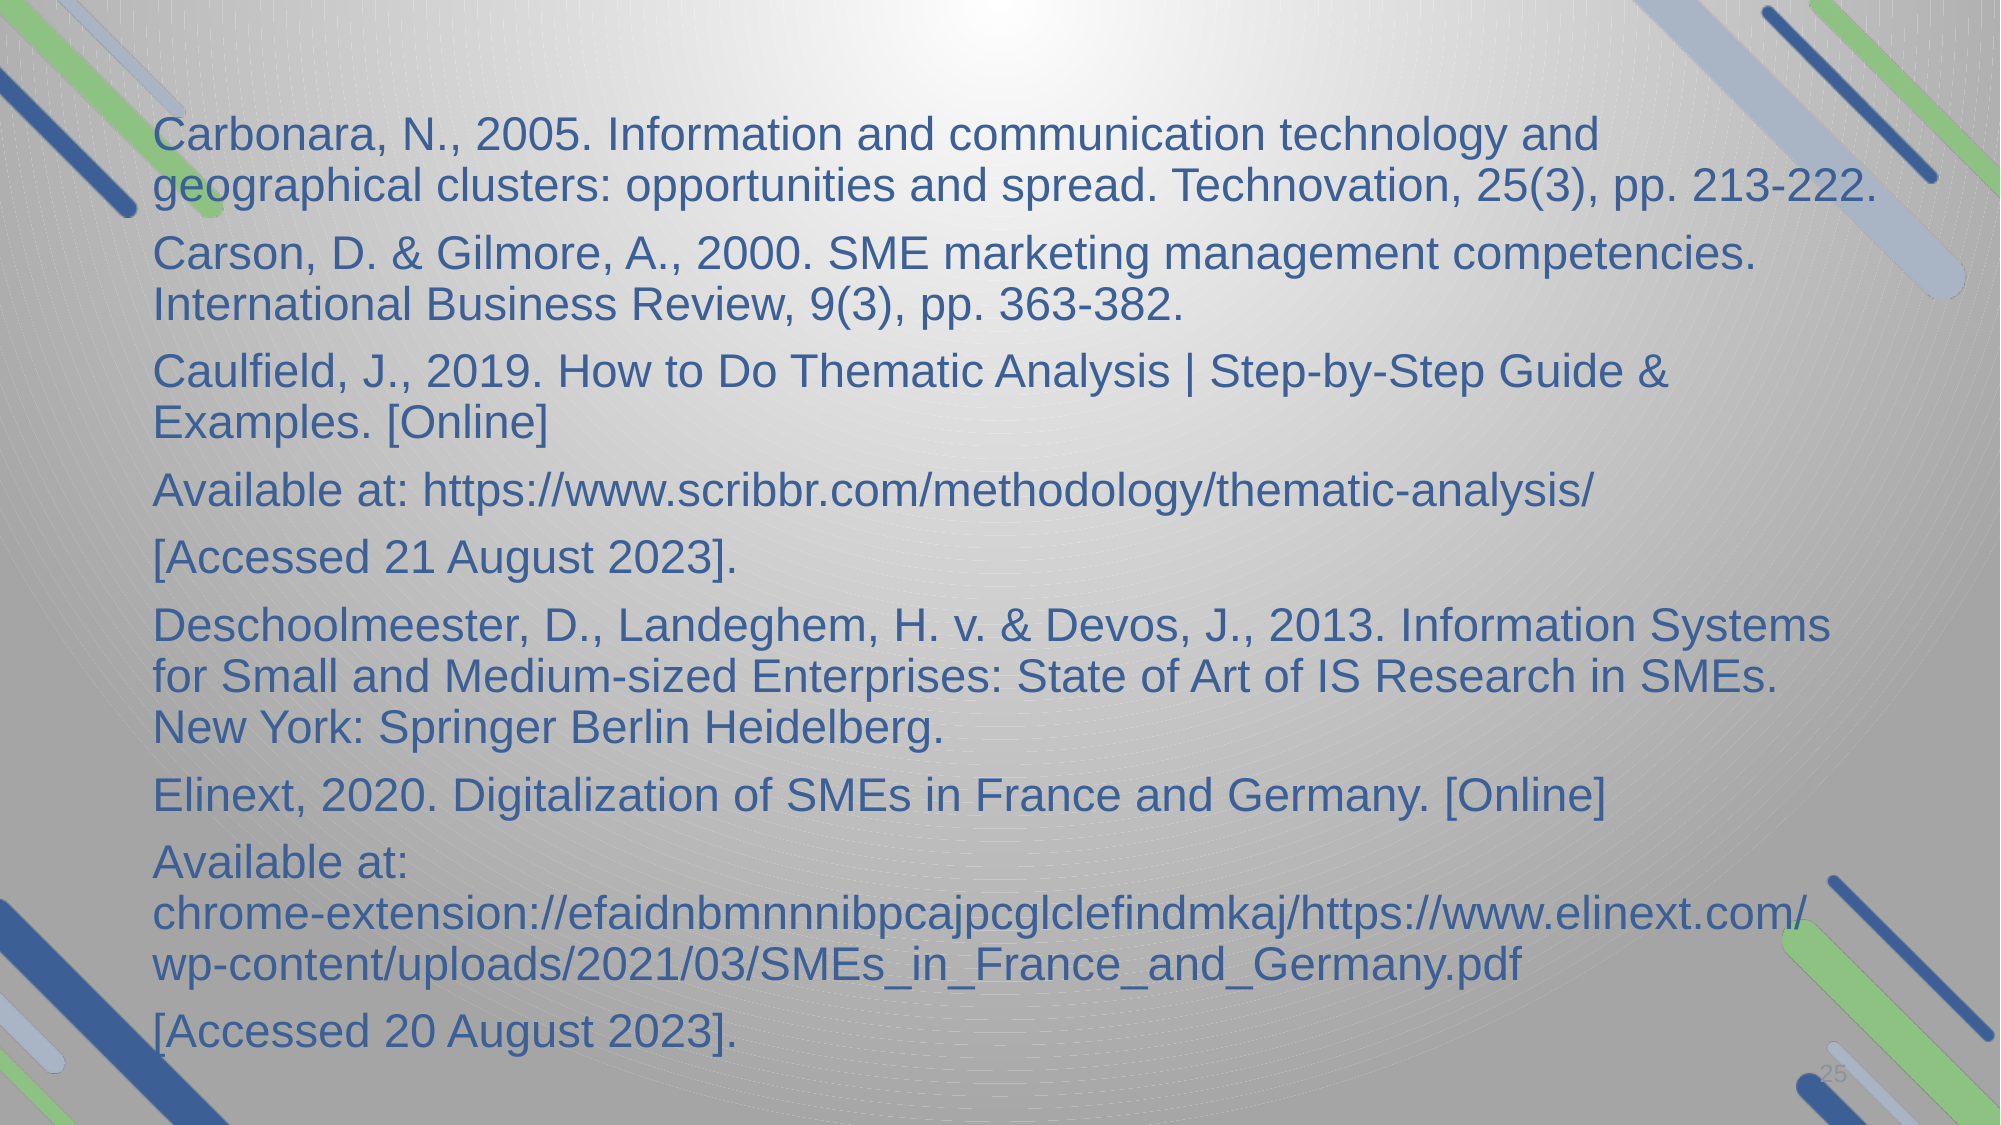

Carbonara, N., 2005. Information and communication technology and geographical clusters: opportunities and spread. Technovation, 25(3), pp. 213-222.
Carson, D. & Gilmore, A., 2000. SME marketing management competencies. International Business Review, 9(3), pp. 363-382.
Caulfield, J., 2019. How to Do Thematic Analysis | Step-by-Step Guide & Examples. [Online]
Available at: https://www.scribbr.com/methodology/thematic-analysis/
[Accessed 21 August 2023].
Deschoolmeester, D., Landeghem, H. v. & Devos, J., 2013. Information Systems for Small and Medium-sized Enterprises: State of Art of IS Research in SMEs. New York: Springer Berlin Heidelberg.
Elinext, 2020. Digitalization of SMEs in France and Germany. [Online]
Available at: chrome-extension://efaidnbmnnnibpcajpcglclefindmkaj/https://www.elinext.com/wp-content/uploads/2021/03/SMEs_in_France_and_Germany.pdf
[Accessed 20 August 2023].
25